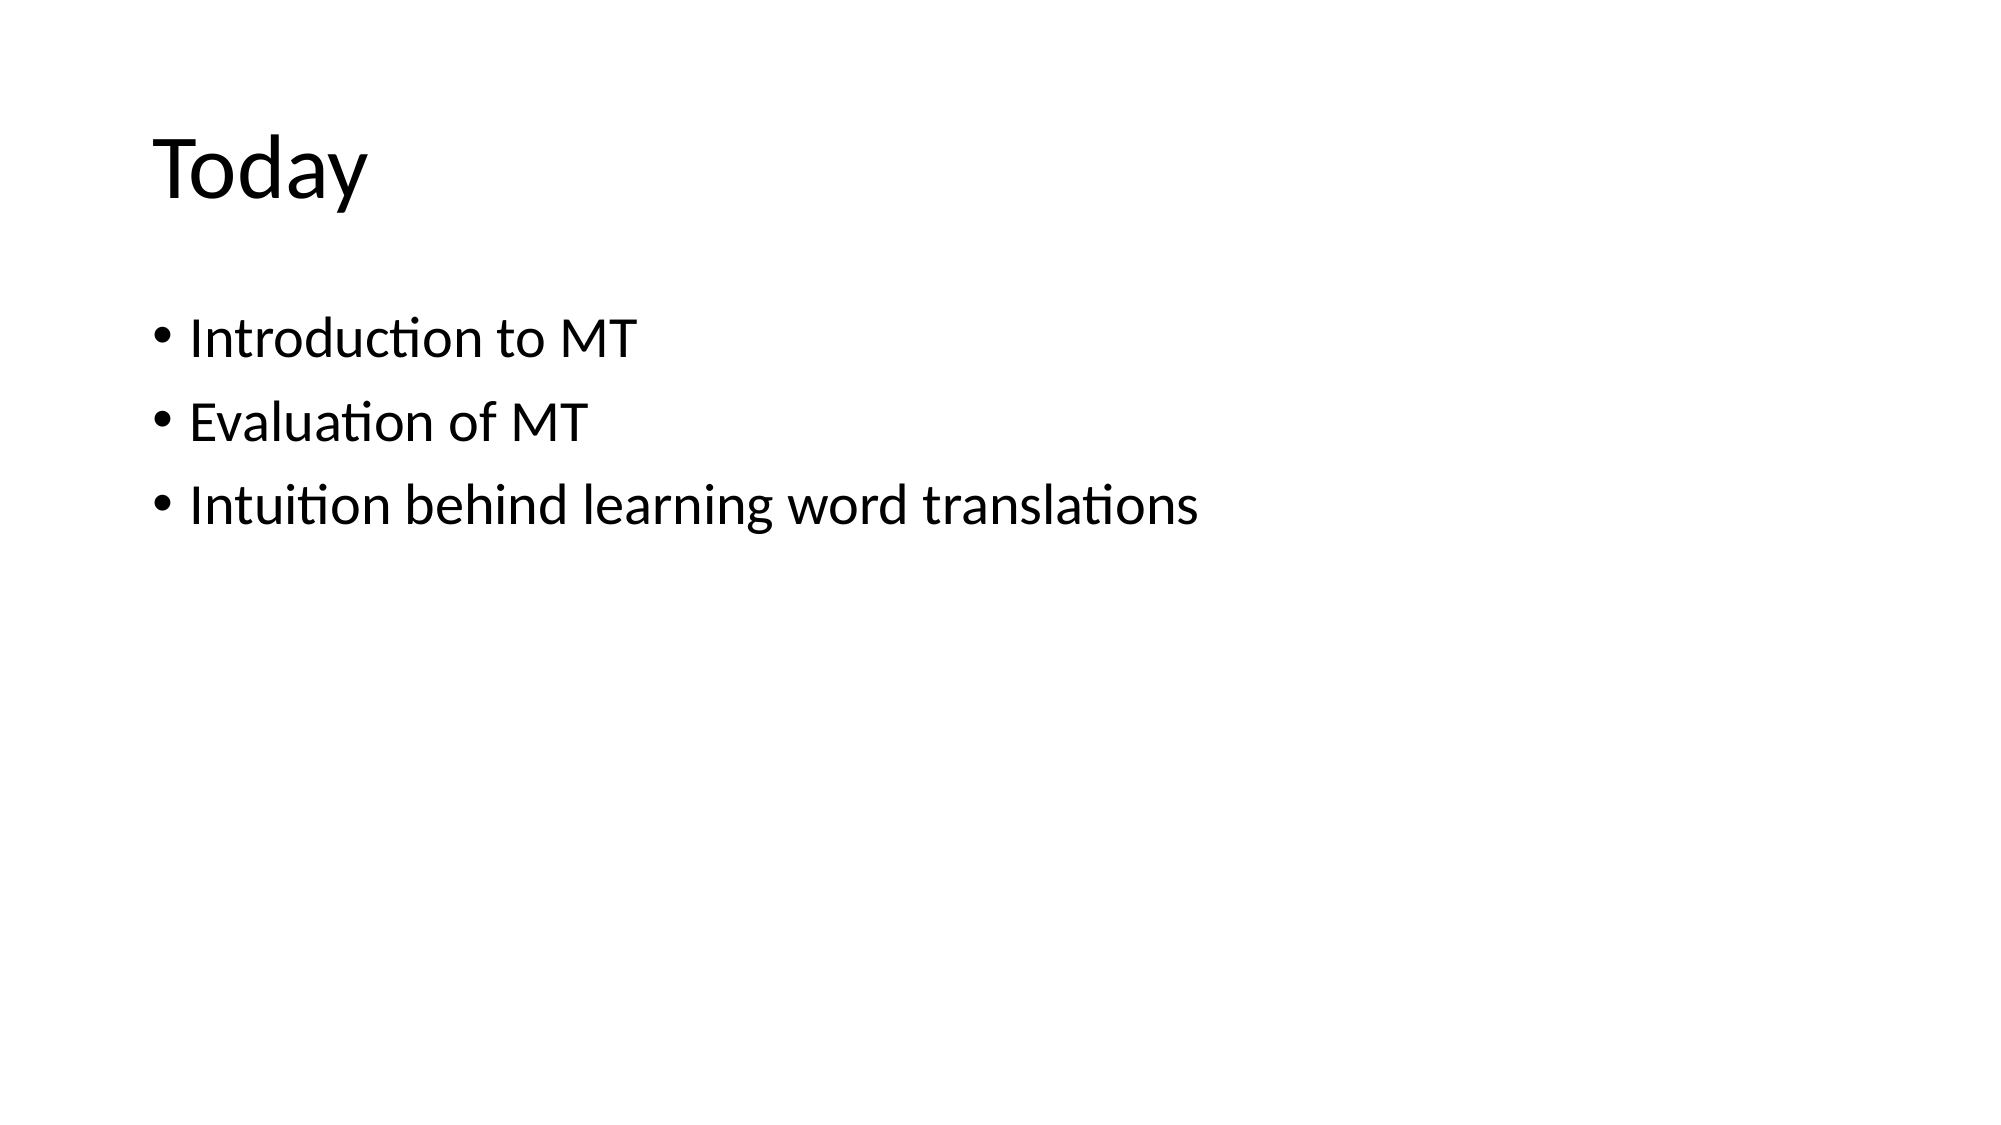

# Today
Introduction to MT
Evaluation of MT
Intuition behind learning word translations